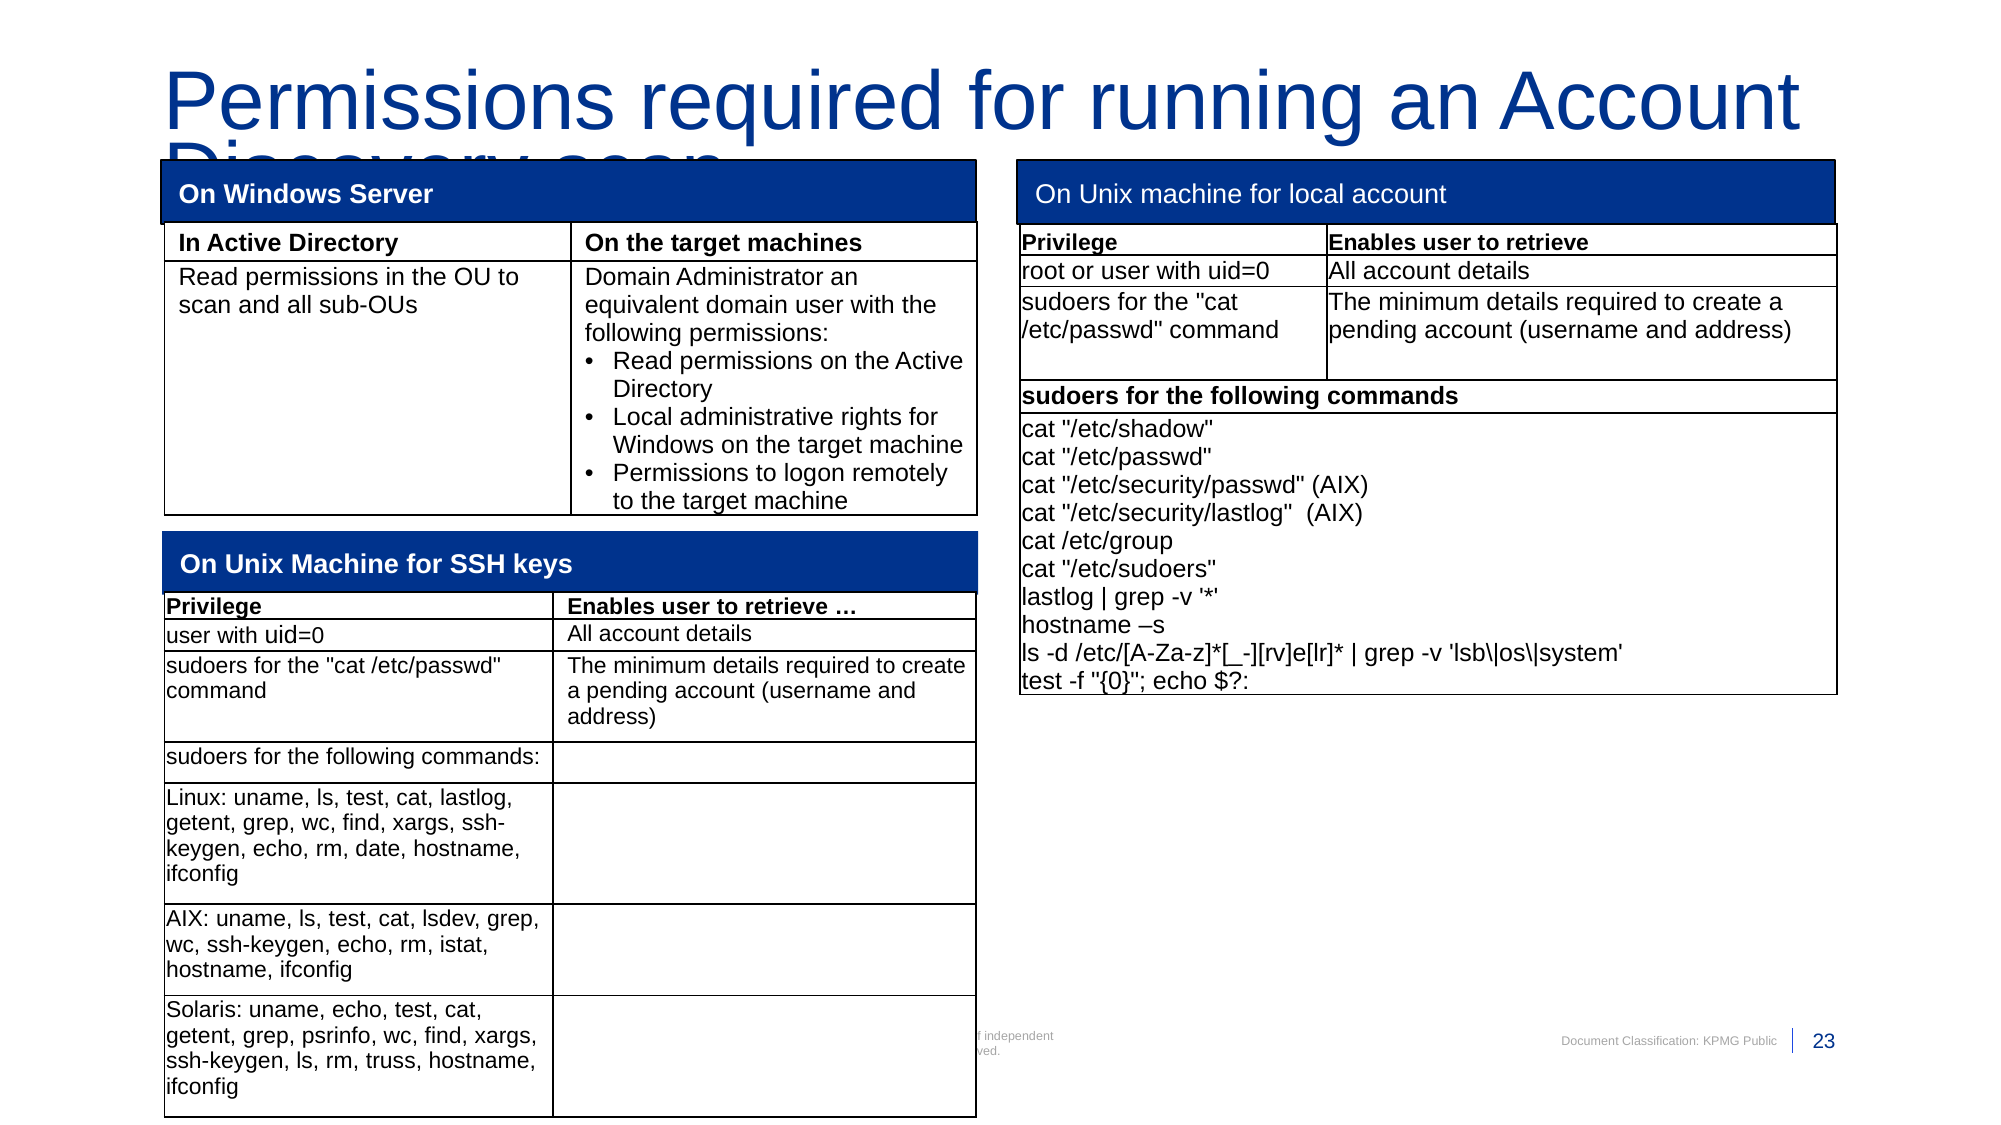

# Permissions required for running an Account Discovery scan
On Unix machine for local account
On Windows Server
| In Active Directory | On the target machines |
| --- | --- |
| Read permissions in the OU to scan and all sub-OUs | Domain Administrator an equivalent domain user with the following permissions: Read permissions on the Active Directory Local administrative rights for Windows on the target machine Permissions to logon remotely to the target machine |
| Privilege | Enables user to retrieve |
| --- | --- |
| root or user with uid=0 | All account details |
| sudoers for the "cat /etc/passwd" command | The minimum details required to create a pending account (username and address) |
| sudoers for the following commands |  |
| cat "/etc/shadow" cat "/etc/passwd" cat "/etc/security/passwd" (AIX) cat "/etc/security/lastlog"  (AIX) cat /etc/group cat "/etc/sudoers" lastlog | grep -v '\*' hostname –s ls -d /etc/[A-Za-z]\*[\_-][rv]e[lr]\* | grep -v 'lsb\|os\|system' test -f "{0}"; echo $?: |  |
On Unix Machine for SSH keys
| Privilege | Enables user to retrieve … |
| --- | --- |
| user with uid=0 | All account details |
| sudoers for the "cat /etc/passwd" command | The minimum details required to create a pending account (username and address) |
| sudoers for the following commands: |  |
| Linux: uname, ls, test, cat, lastlog, getent, grep, wc, find, xargs, ssh-keygen, echo, rm, date, hostname, ifconfig |  |
| AIX: uname, ls, test, cat, lsdev, grep, wc, ssh-keygen, echo, rm, istat, hostname, ifconfig |  |
| Solaris: uname, echo, test, cat, getent, grep, psrinfo, wc, find, xargs, ssh-keygen, ls, rm, truss, hostname, ifconfig |  |